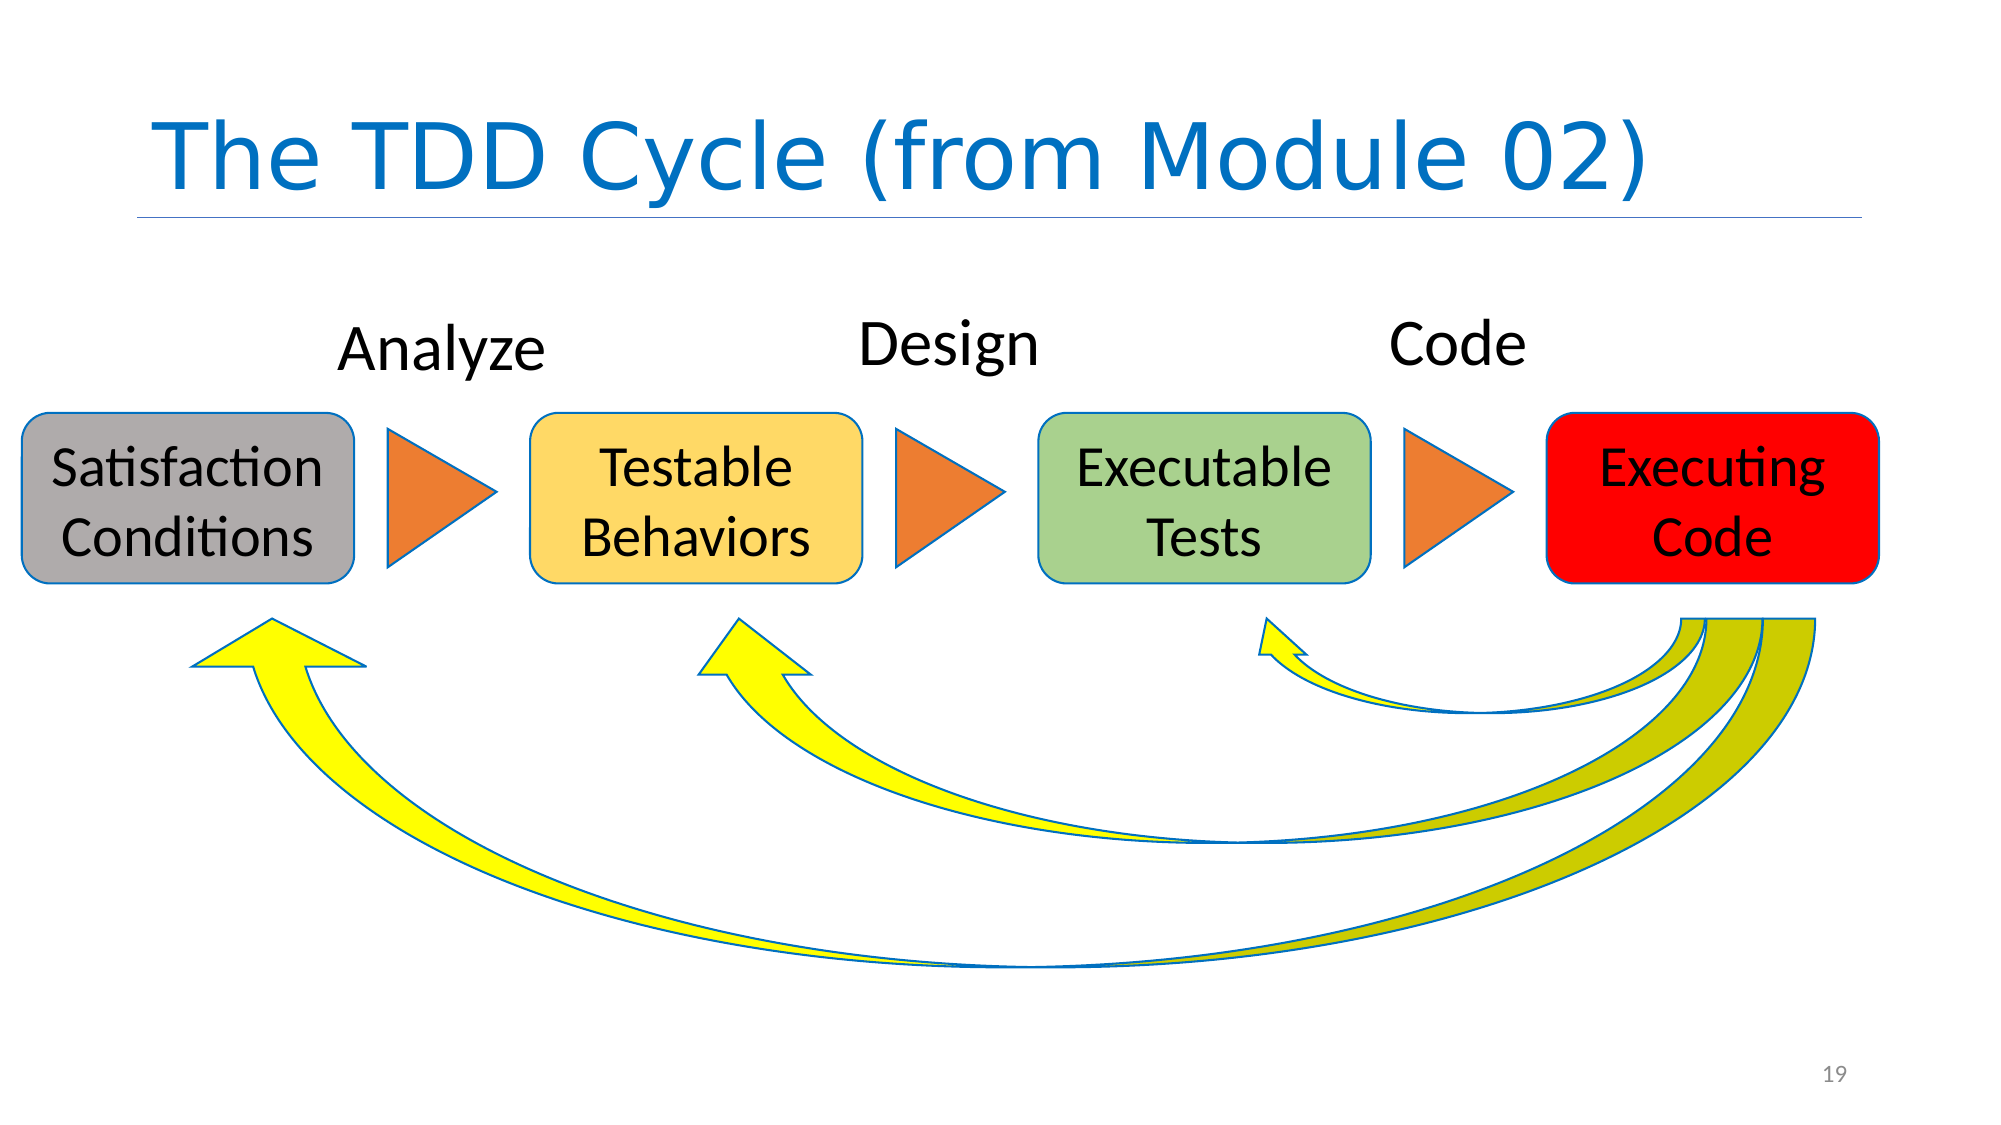

# The TDD Cycle (from Module 02)

Design
Code
Analyze
Satisfaction Conditions
Testable Behaviors
Executable Tests
Executing Code

19